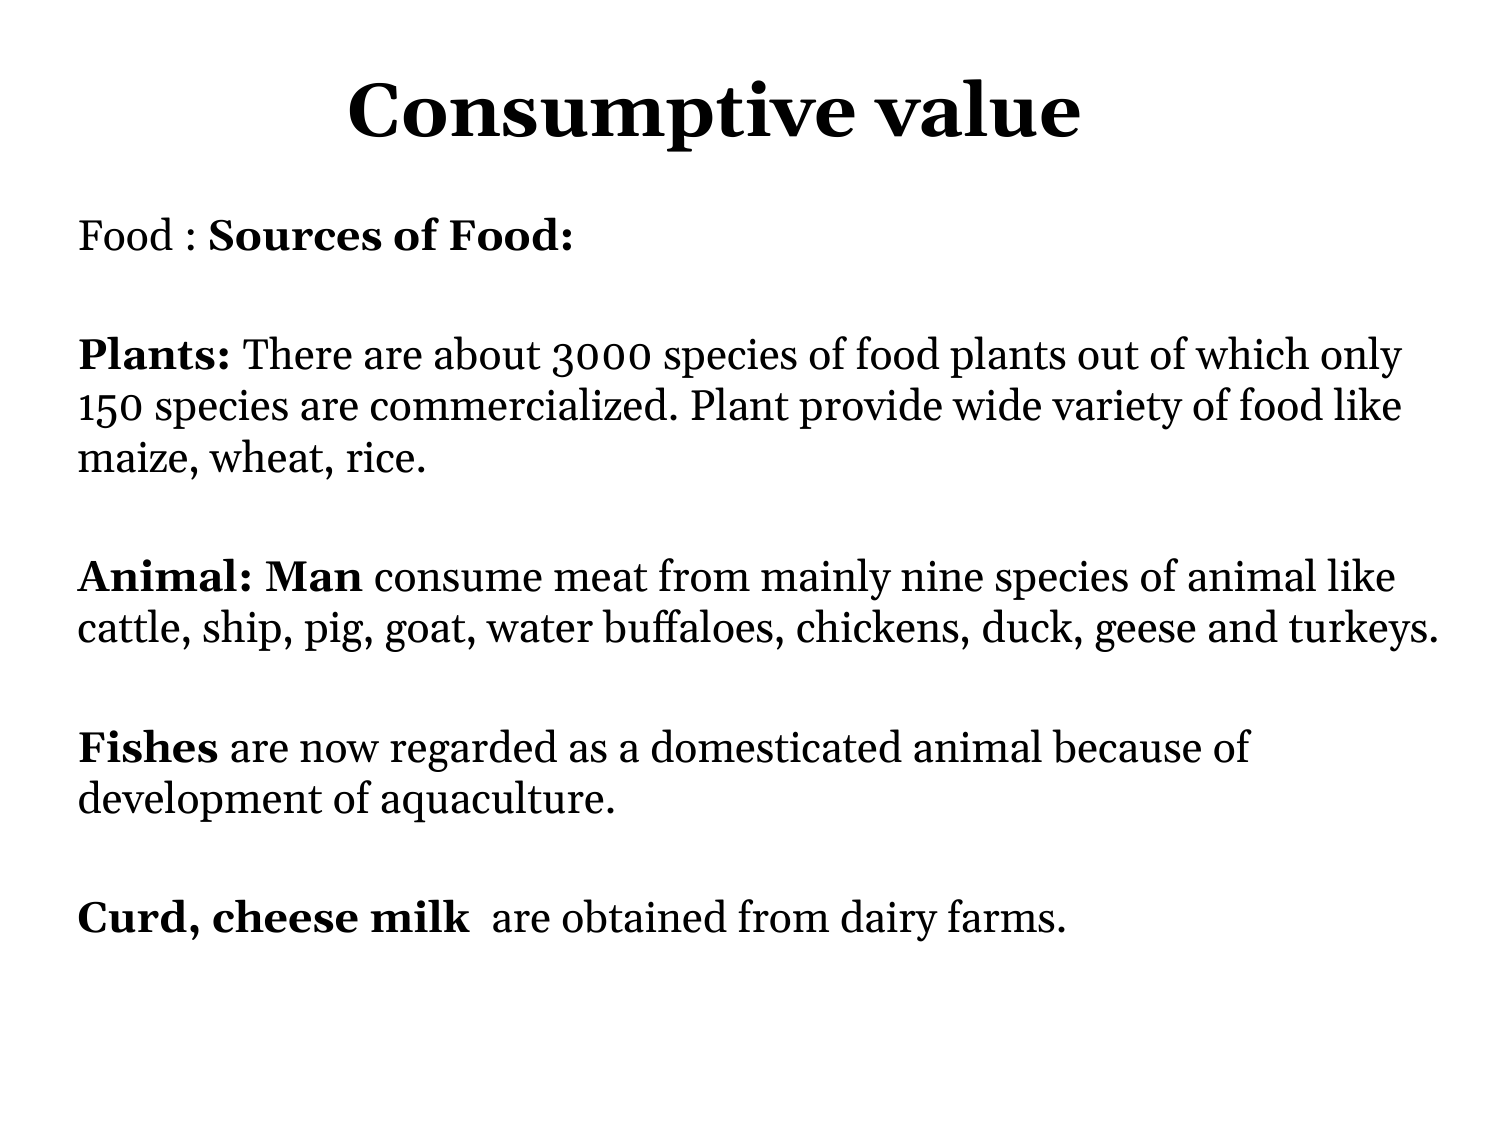

# Consumptive value
Food : Sources of Food:

Plants: There are about 3000 species of food plants out of which only 150 species are commercialized. Plant provide wide variety of food like maize, wheat, rice.

Animal: Man consume meat from mainly nine species of animal like cattle, ship, pig, goat, water buffaloes, chickens, duck, geese and turkeys.

Fishes are now regarded as a domesticated animal because of development of aquaculture.

Curd, cheese milk  are obtained from dairy farms.